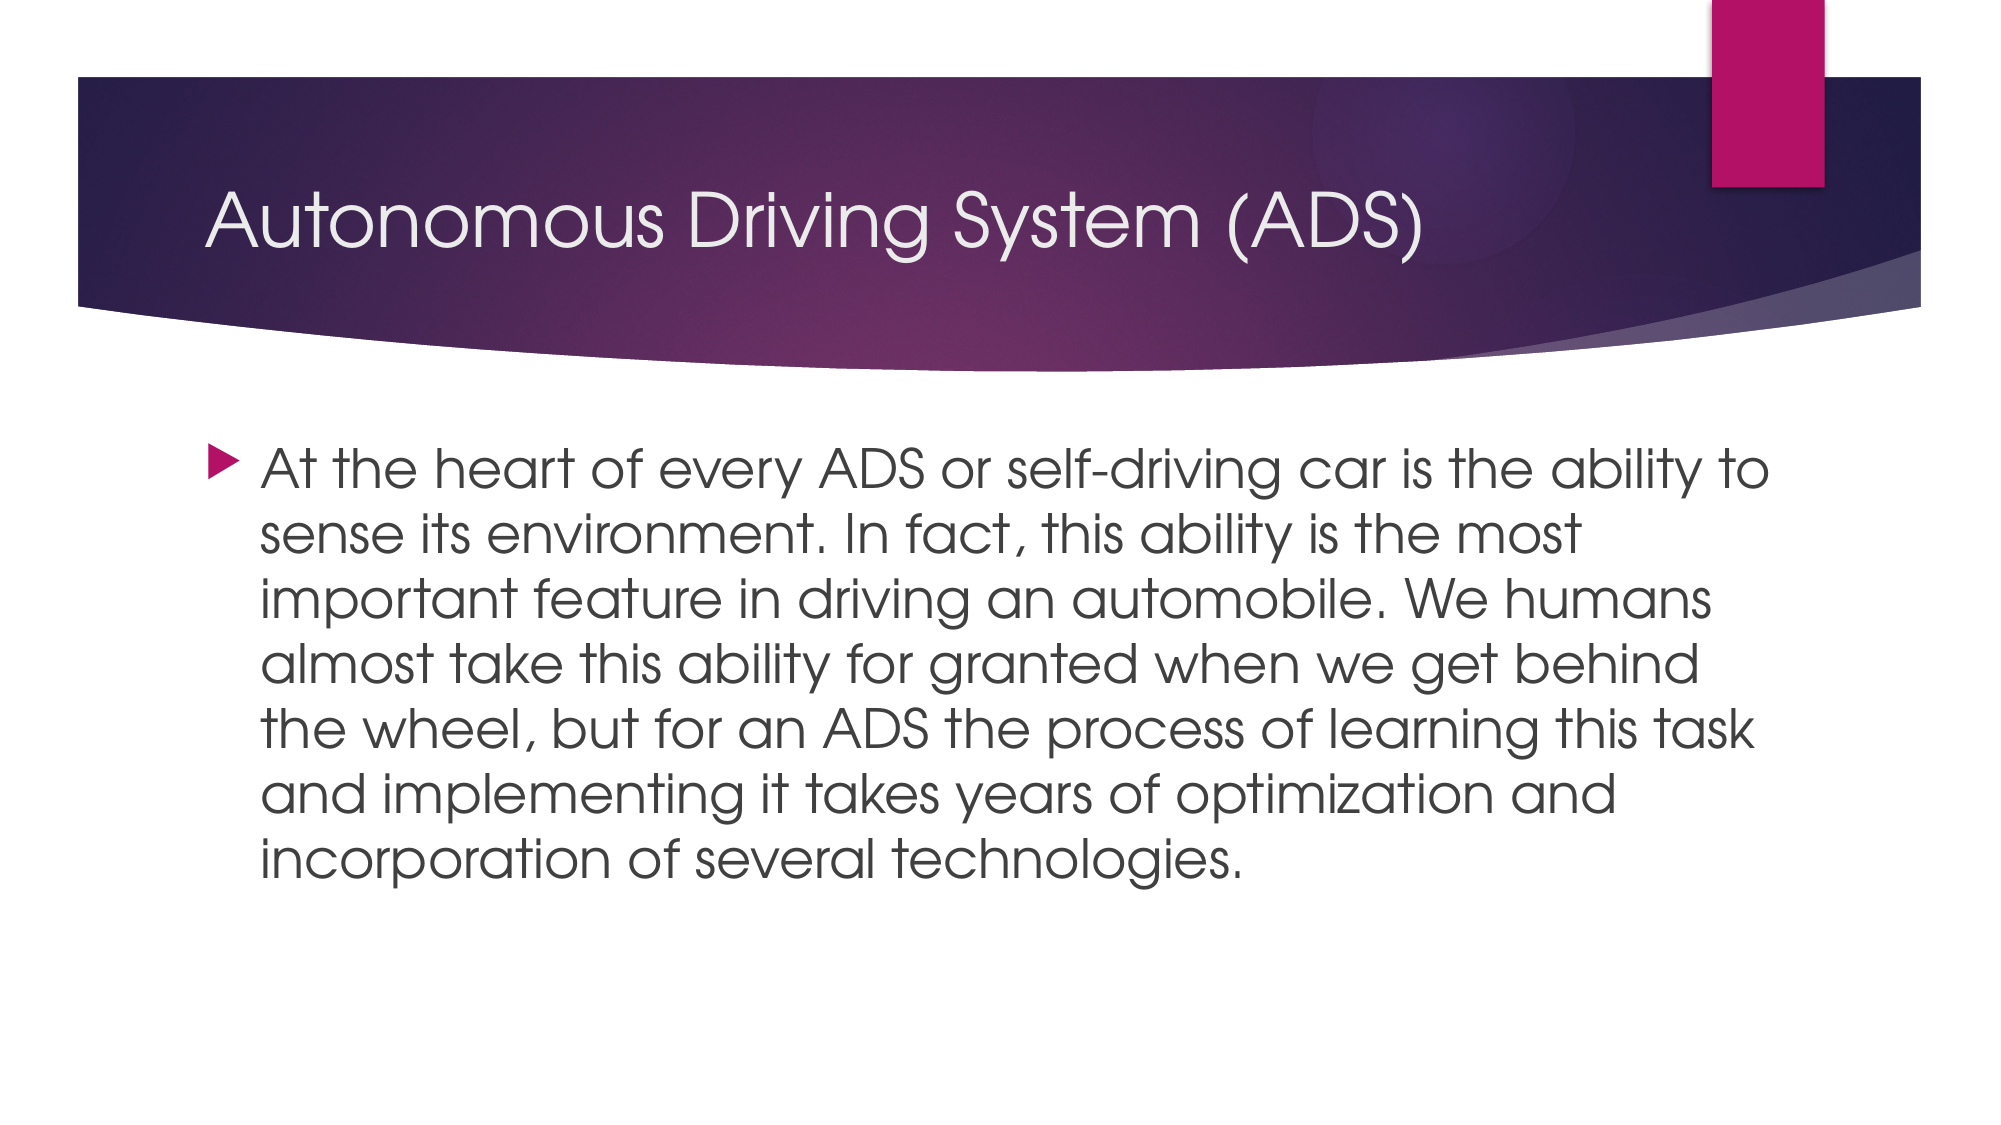

# Autonomous Driving System (ADS)
At the heart of every ADS or self-driving car is the ability to sense its environment. In fact, this ability is the most important feature in driving an automobile. We humans almost take this ability for granted when we get behind the wheel, but for an ADS the process of learning this task and implementing it takes years of optimization and incorporation of several technologies.